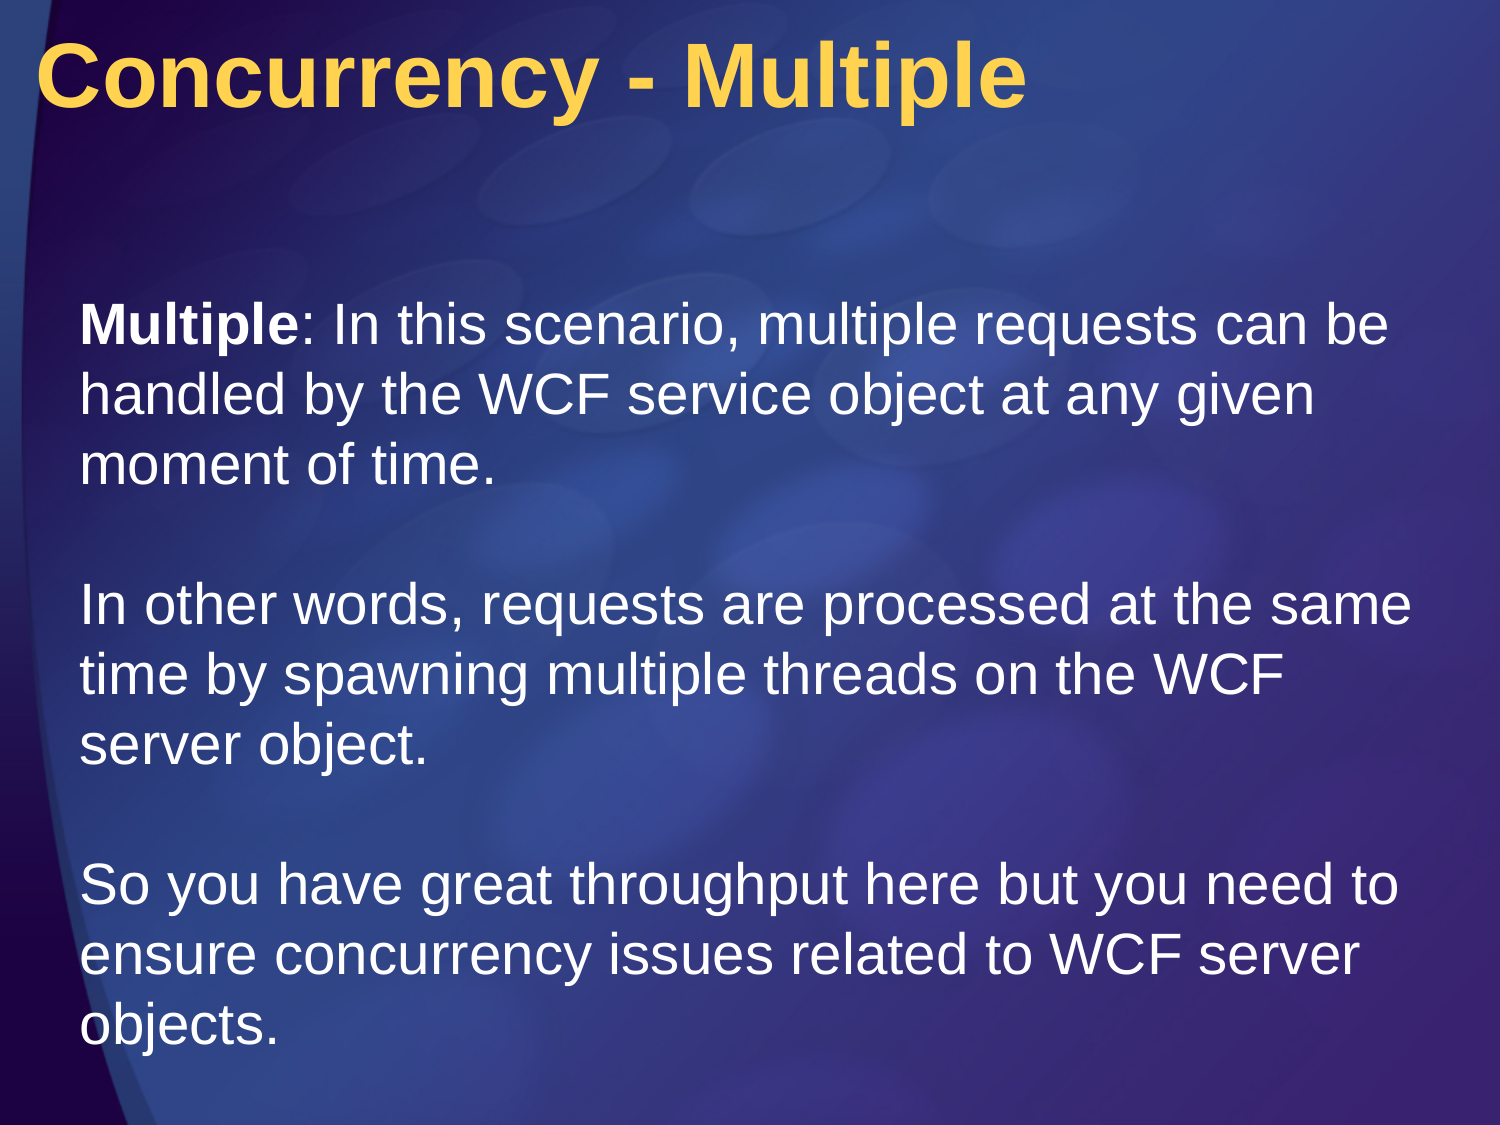

# Concurrency - Multiple
Multiple: In this scenario, multiple requests can be handled by the WCF service object at any given moment of time.

In other words, requests are processed at the same time by spawning multiple threads on the WCF server object.

So you have great throughput here but you need to ensure concurrency issues related to WCF server objects.